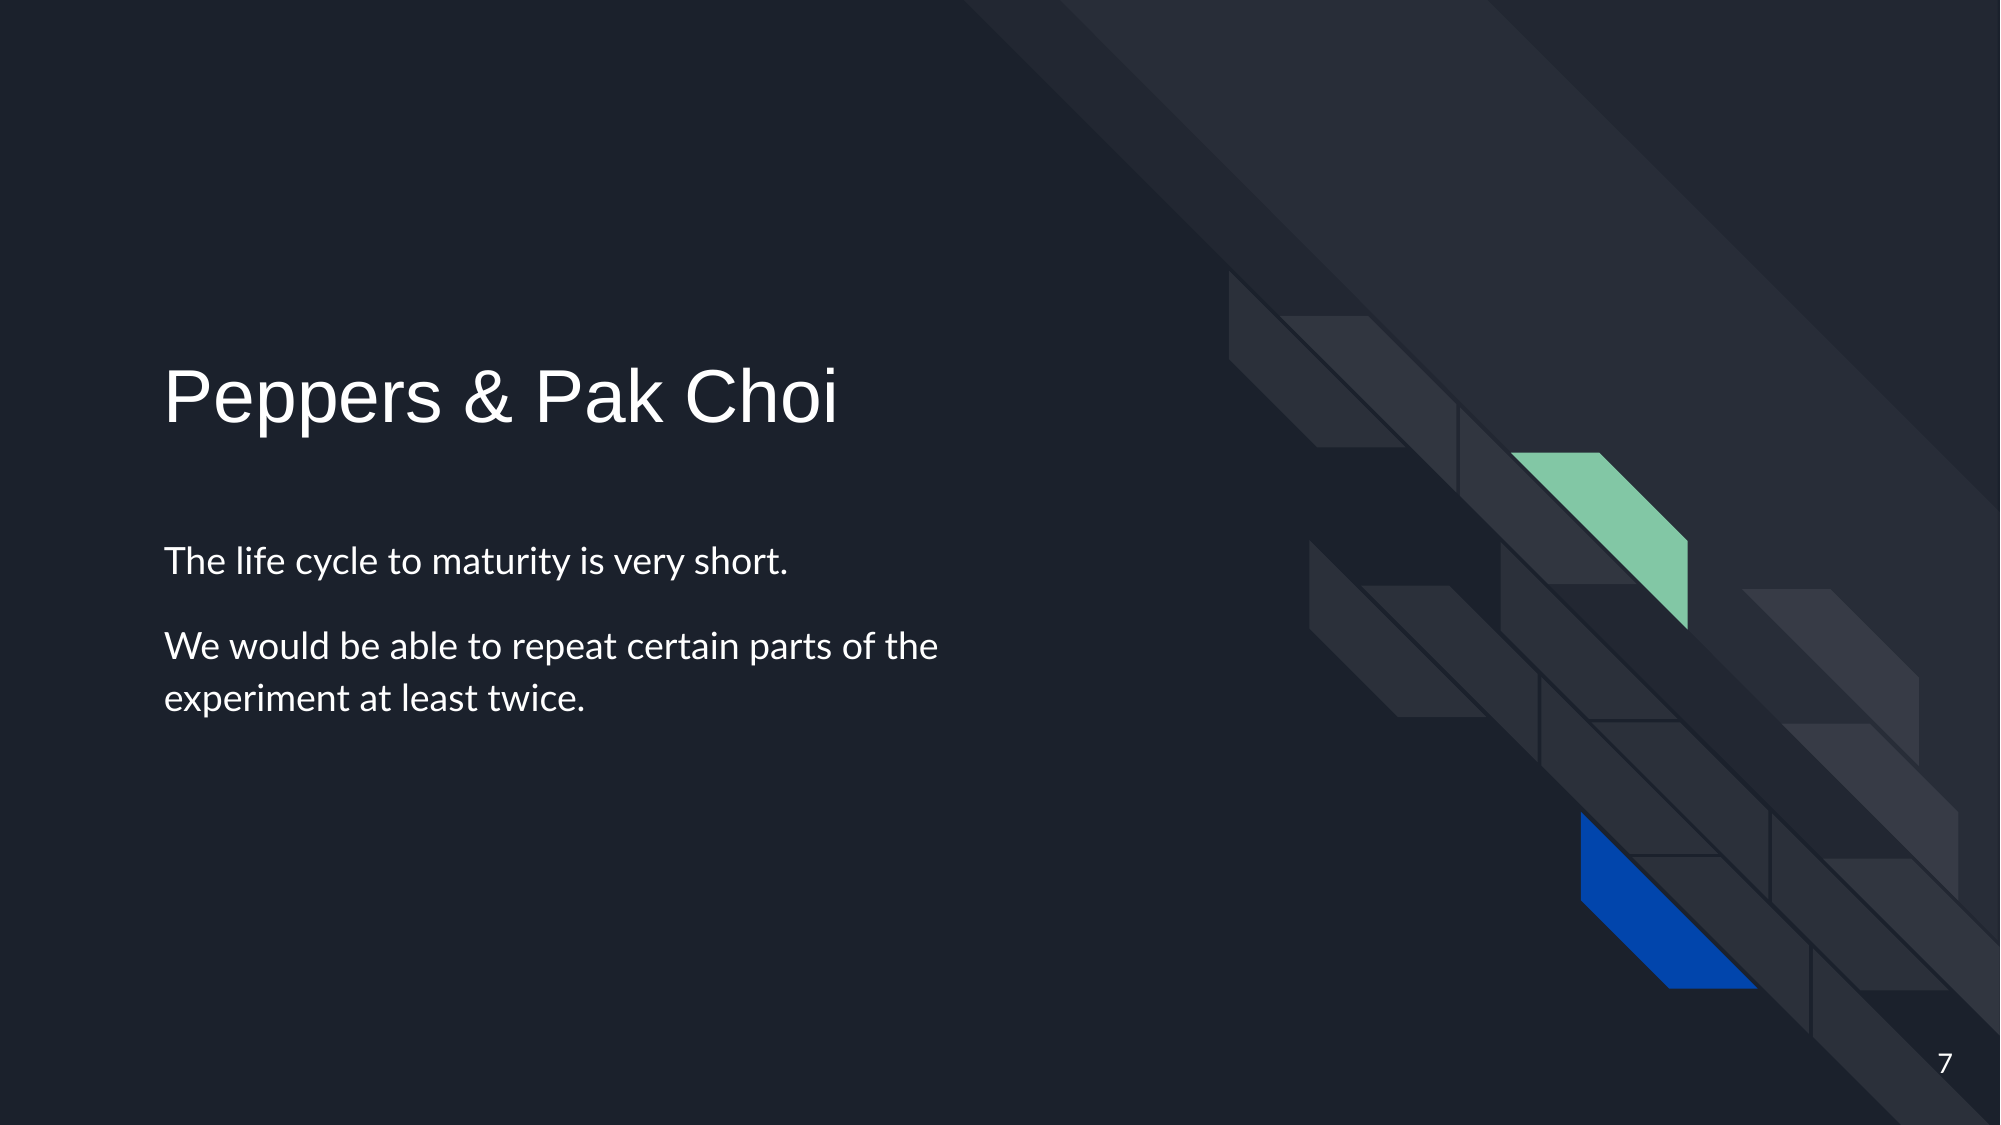

# Peppers & Pak Choi

The life cycle to maturity is very short.
We would be able to repeat certain parts of the experiment at least twice.
7